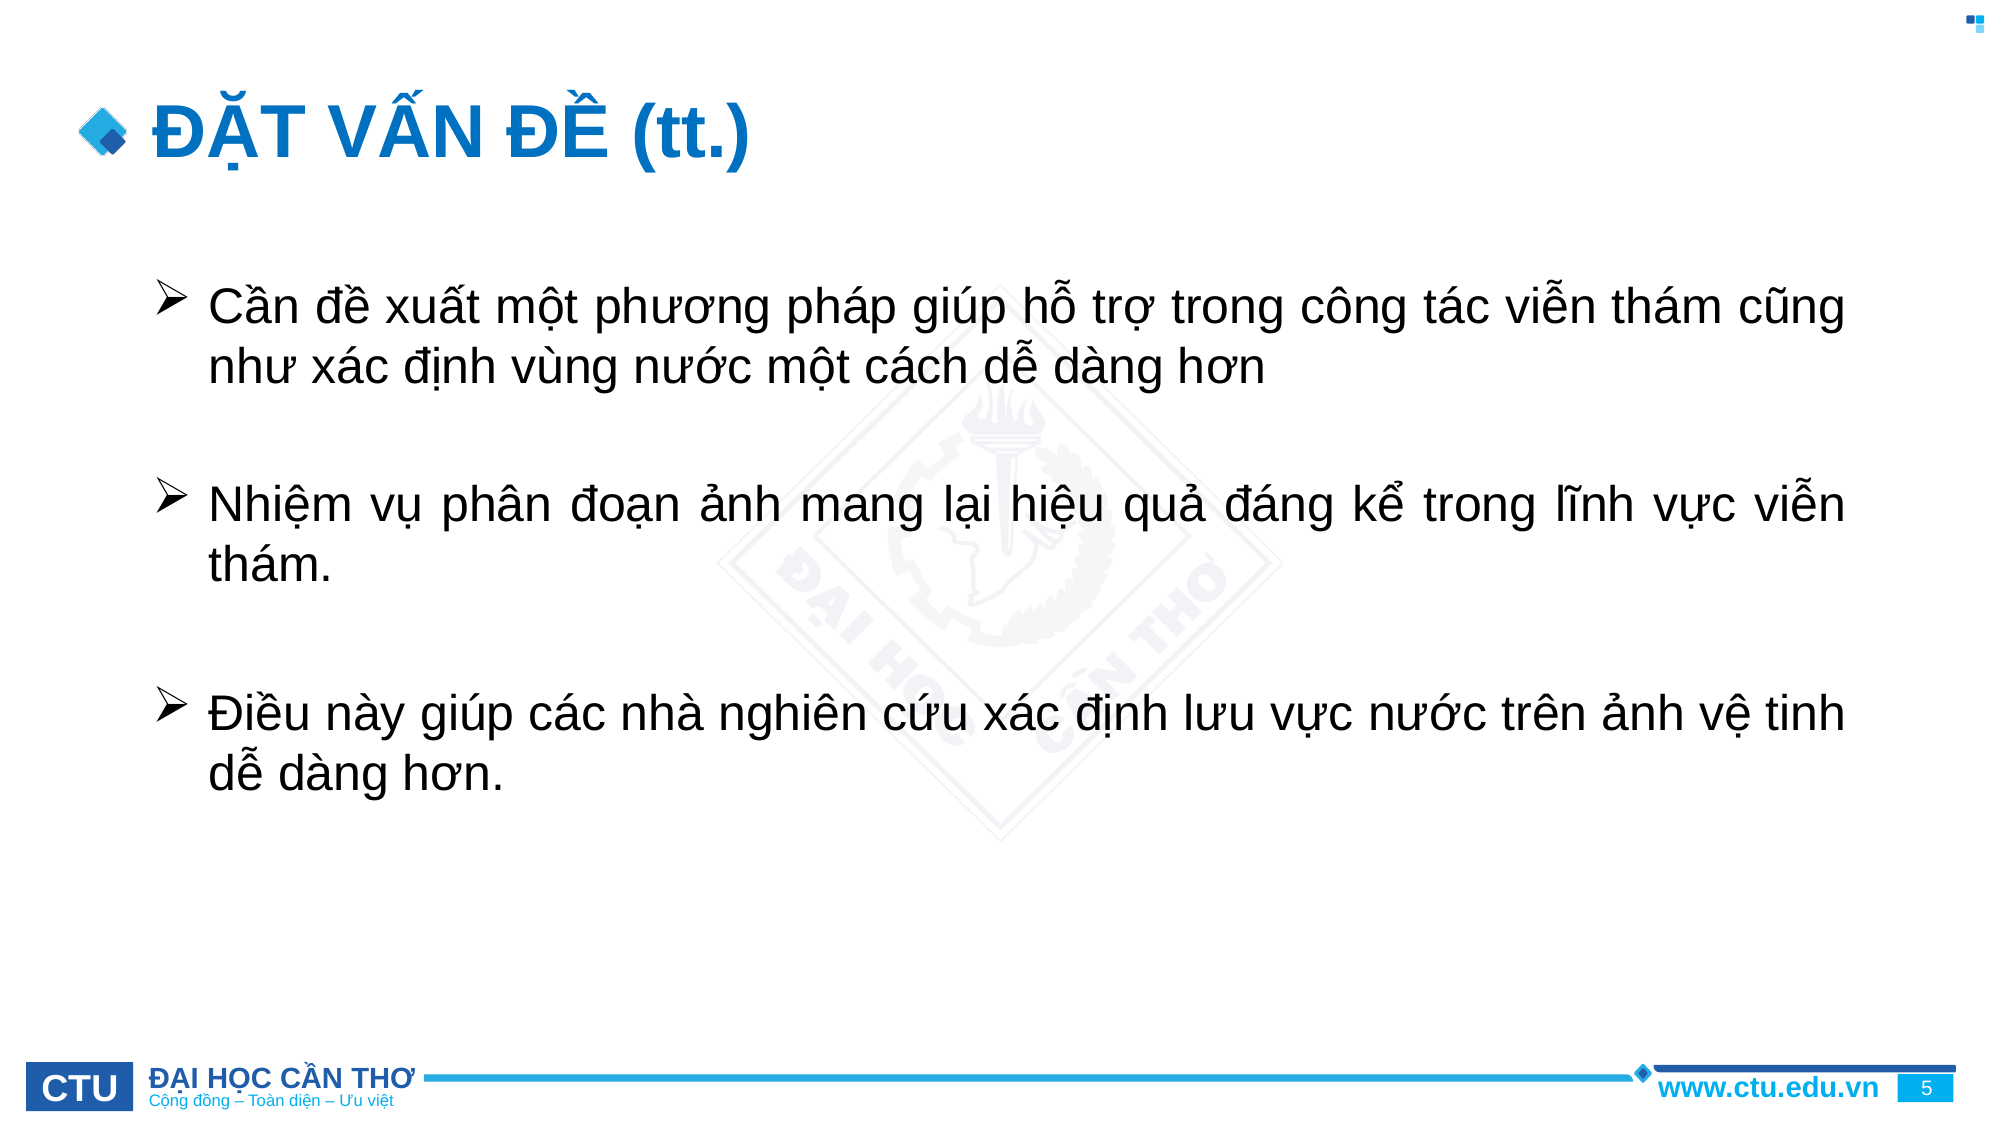

# ĐẶT VẤN ĐỀ (tt.)
Cần đề xuất một phương pháp giúp hỗ trợ trong công tác viễn thám cũng như xác định vùng nước một cách dễ dàng hơn
Nhiệm vụ phân đoạn ảnh mang lại hiệu quả đáng kể trong lĩnh vực viễn thám.
Điều này giúp các nhà nghiên cứu xác định lưu vực nước trên ảnh vệ tinh dễ dàng hơn.